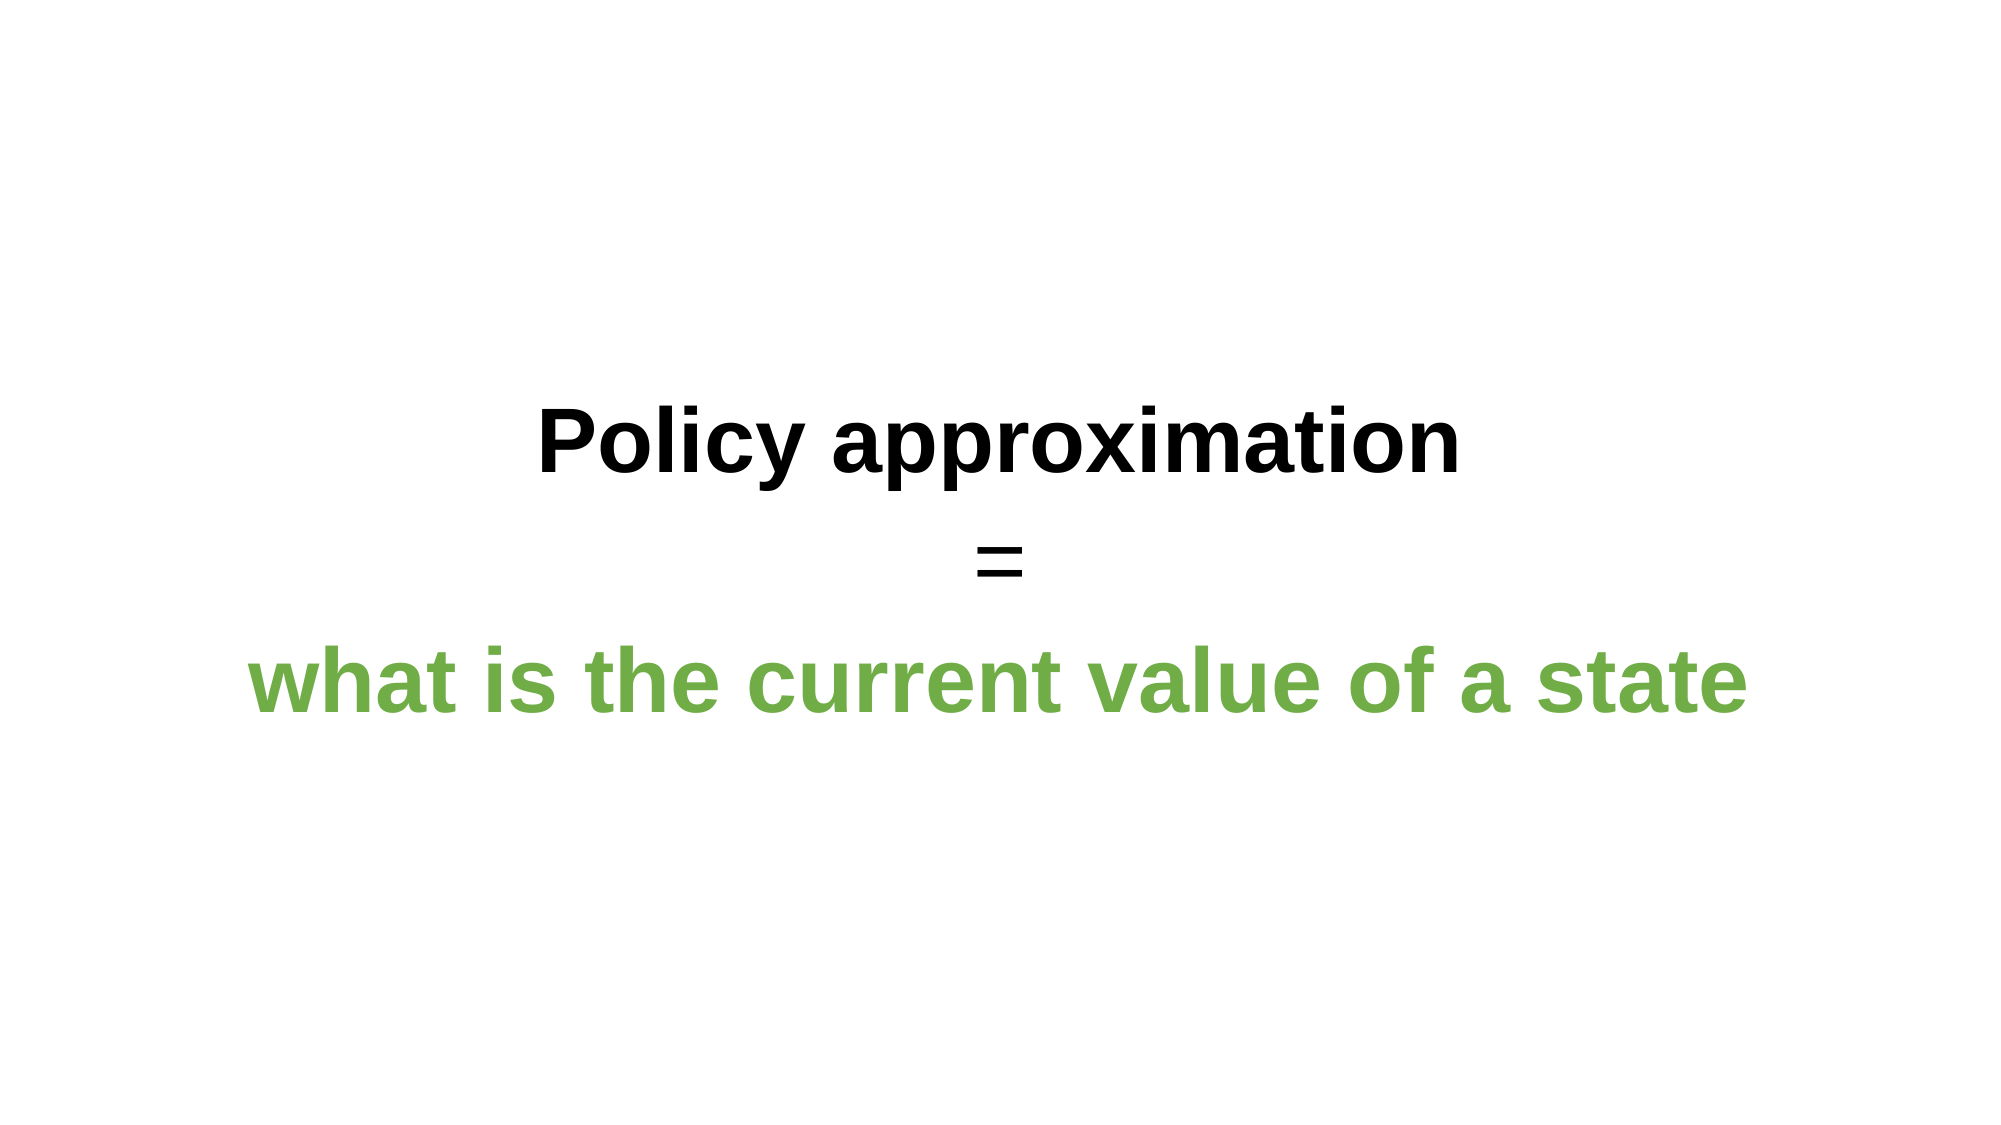

Policy approximation
=
what is the current value of a state